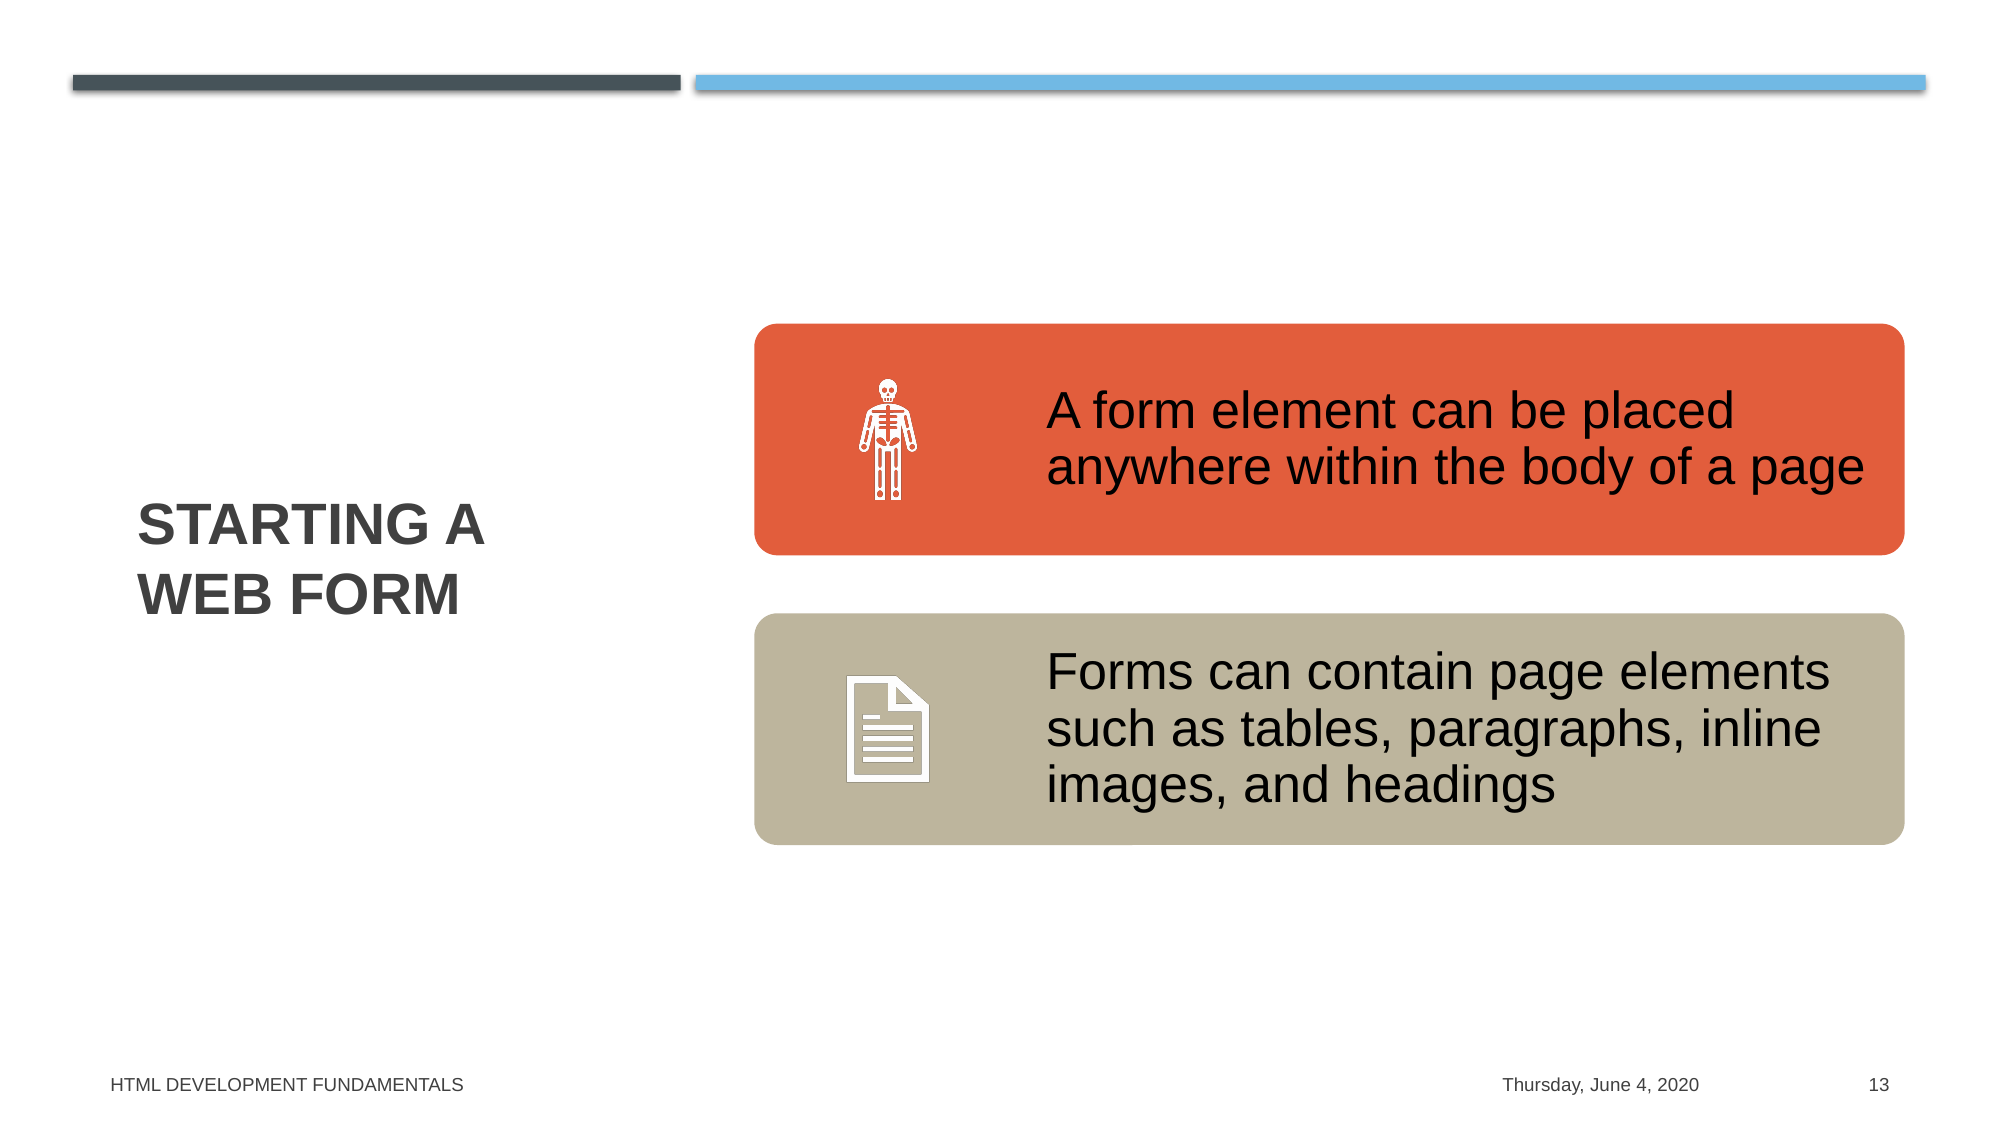

# Starting a Web Form
A form element can be placed anywhere within the body of a page
Forms can contain page elements such as tables, paragraphs, inline images, and headings
HTML Development Fundamentals
Thursday, June 4, 2020
13